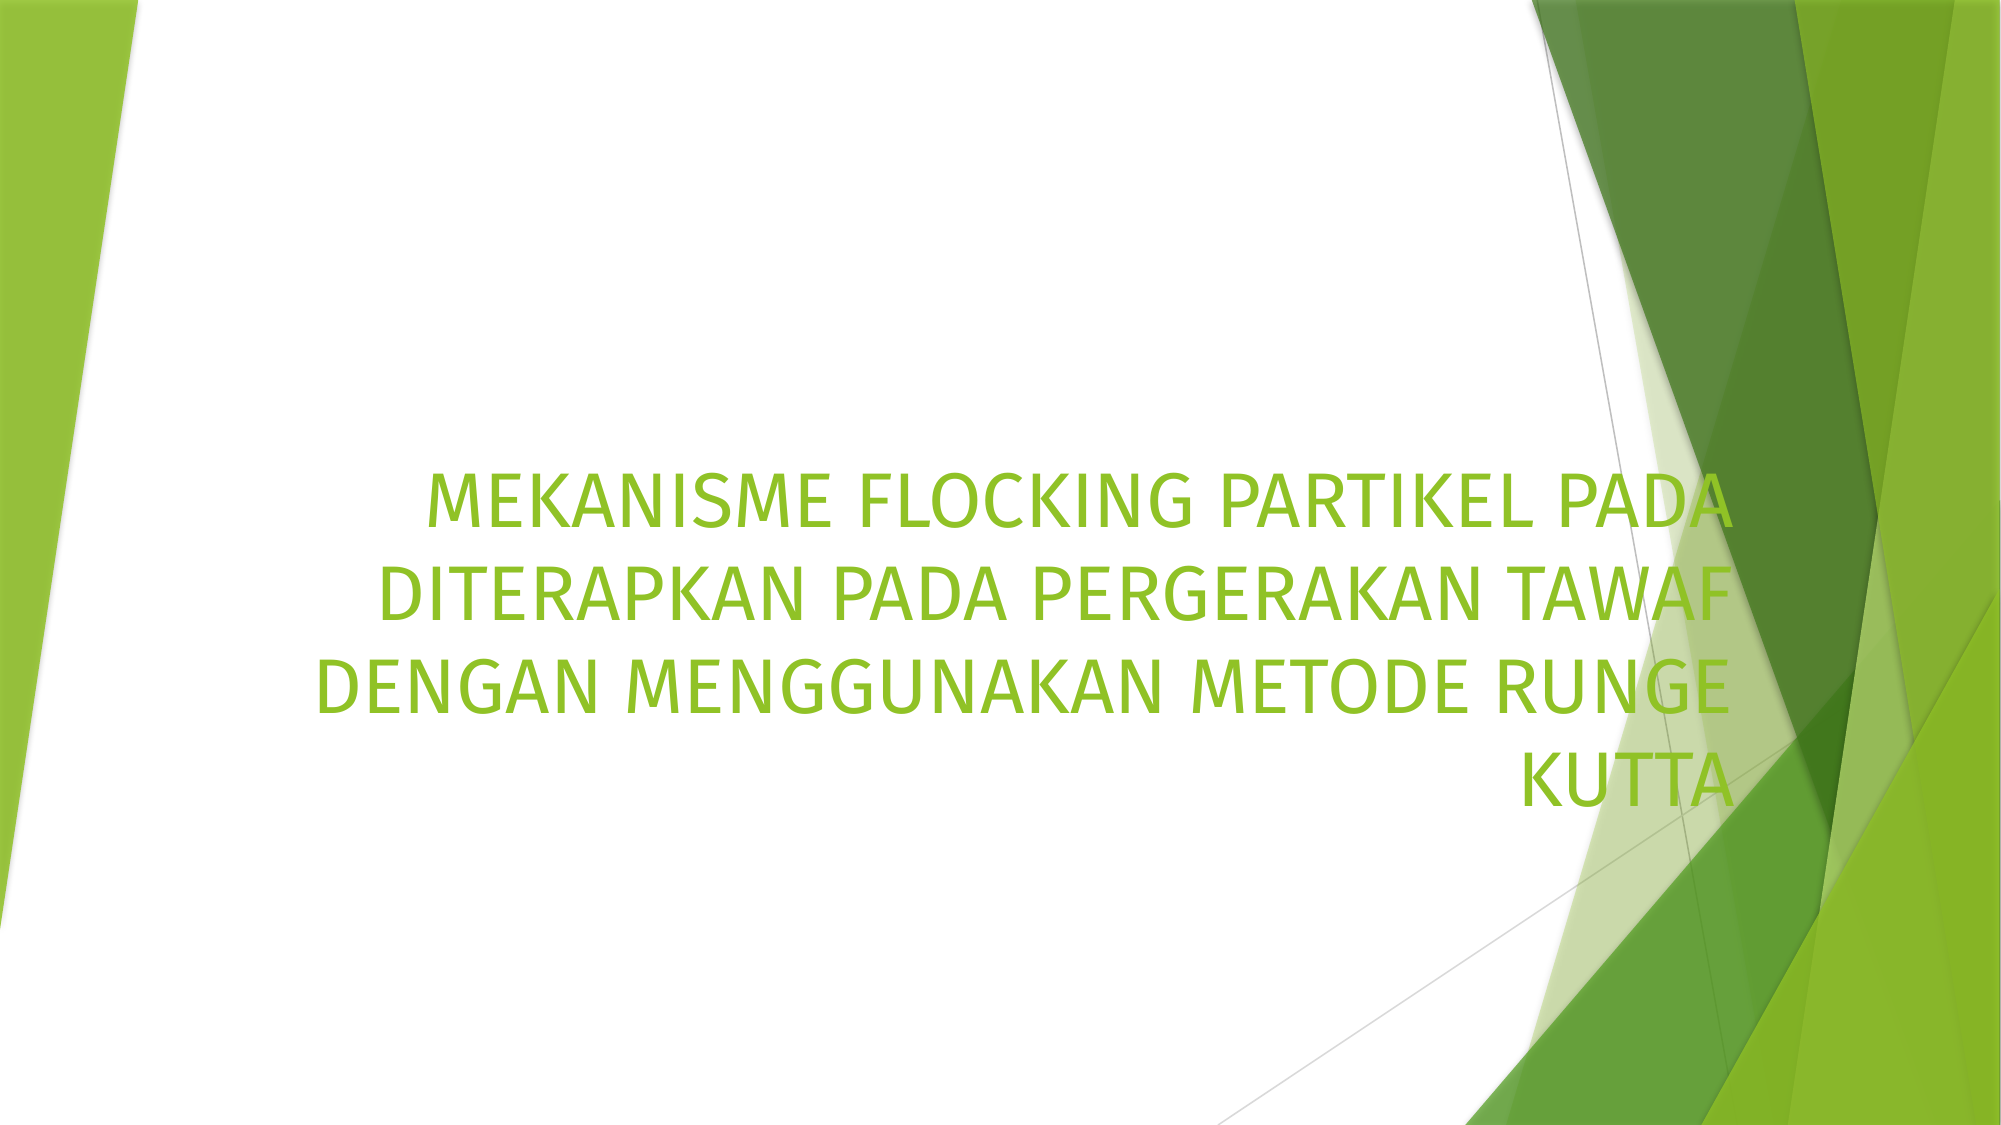

# MEKANISME FLOCKING PARTIKEL PADA DITERAPKAN PADA PERGERAKAN TAWAF DENGAN MENGGUNAKAN METODE RUNGE KUTTA